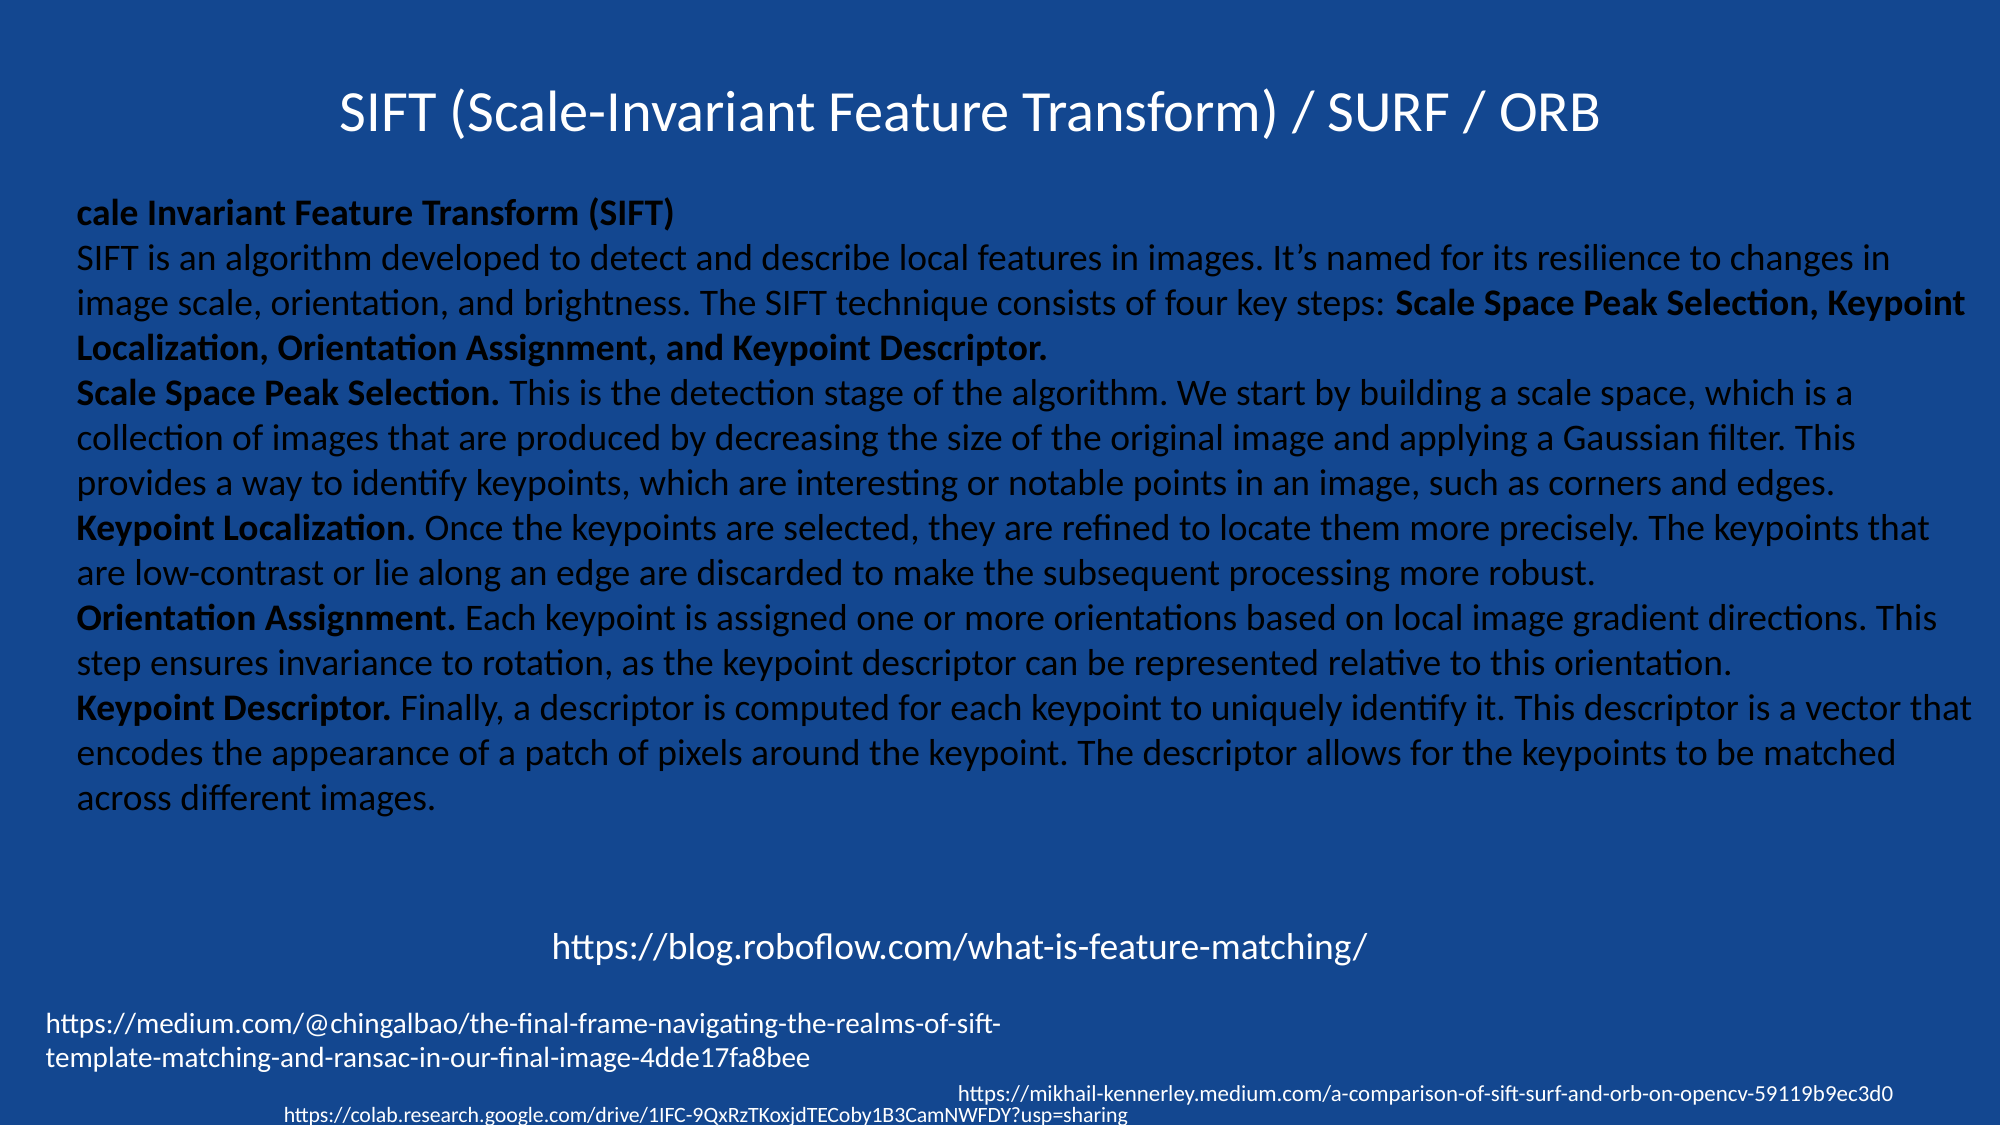

# SIFT (Scale-Invariant Feature Transform) / SURF / ORB
cale Invariant Feature Transform (SIFT)
SIFT is an algorithm developed to detect and describe local features in images. It’s named for its resilience to changes in image scale, orientation, and brightness. The SIFT technique consists of four key steps: Scale Space Peak Selection, Keypoint Localization, Orientation Assignment, and Keypoint Descriptor.
Scale Space Peak Selection. This is the detection stage of the algorithm. We start by building a scale space, which is a collection of images that are produced by decreasing the size of the original image and applying a Gaussian filter. This provides a way to identify keypoints, which are interesting or notable points in an image, such as corners and edges.
Keypoint Localization. Once the keypoints are selected, they are refined to locate them more precisely. The keypoints that are low-contrast or lie along an edge are discarded to make the subsequent processing more robust.
Orientation Assignment. Each keypoint is assigned one or more orientations based on local image gradient directions. This step ensures invariance to rotation, as the keypoint descriptor can be represented relative to this orientation.
Keypoint Descriptor. Finally, a descriptor is computed for each keypoint to uniquely identify it. This descriptor is a vector that encodes the appearance of a patch of pixels around the keypoint. The descriptor allows for the keypoints to be matched across different images.
https://blog.roboflow.com/what-is-feature-matching/
https://medium.com/@chingalbao/the-final-frame-navigating-the-realms-of-sift-template-matching-and-ransac-in-our-final-image-4dde17fa8bee
https://mikhail-kennerley.medium.com/a-comparison-of-sift-surf-and-orb-on-opencv-59119b9ec3d0
https://colab.research.google.com/drive/1IFC-9QxRzTKoxjdTECoby1B3CamNWFDY?usp=sharing